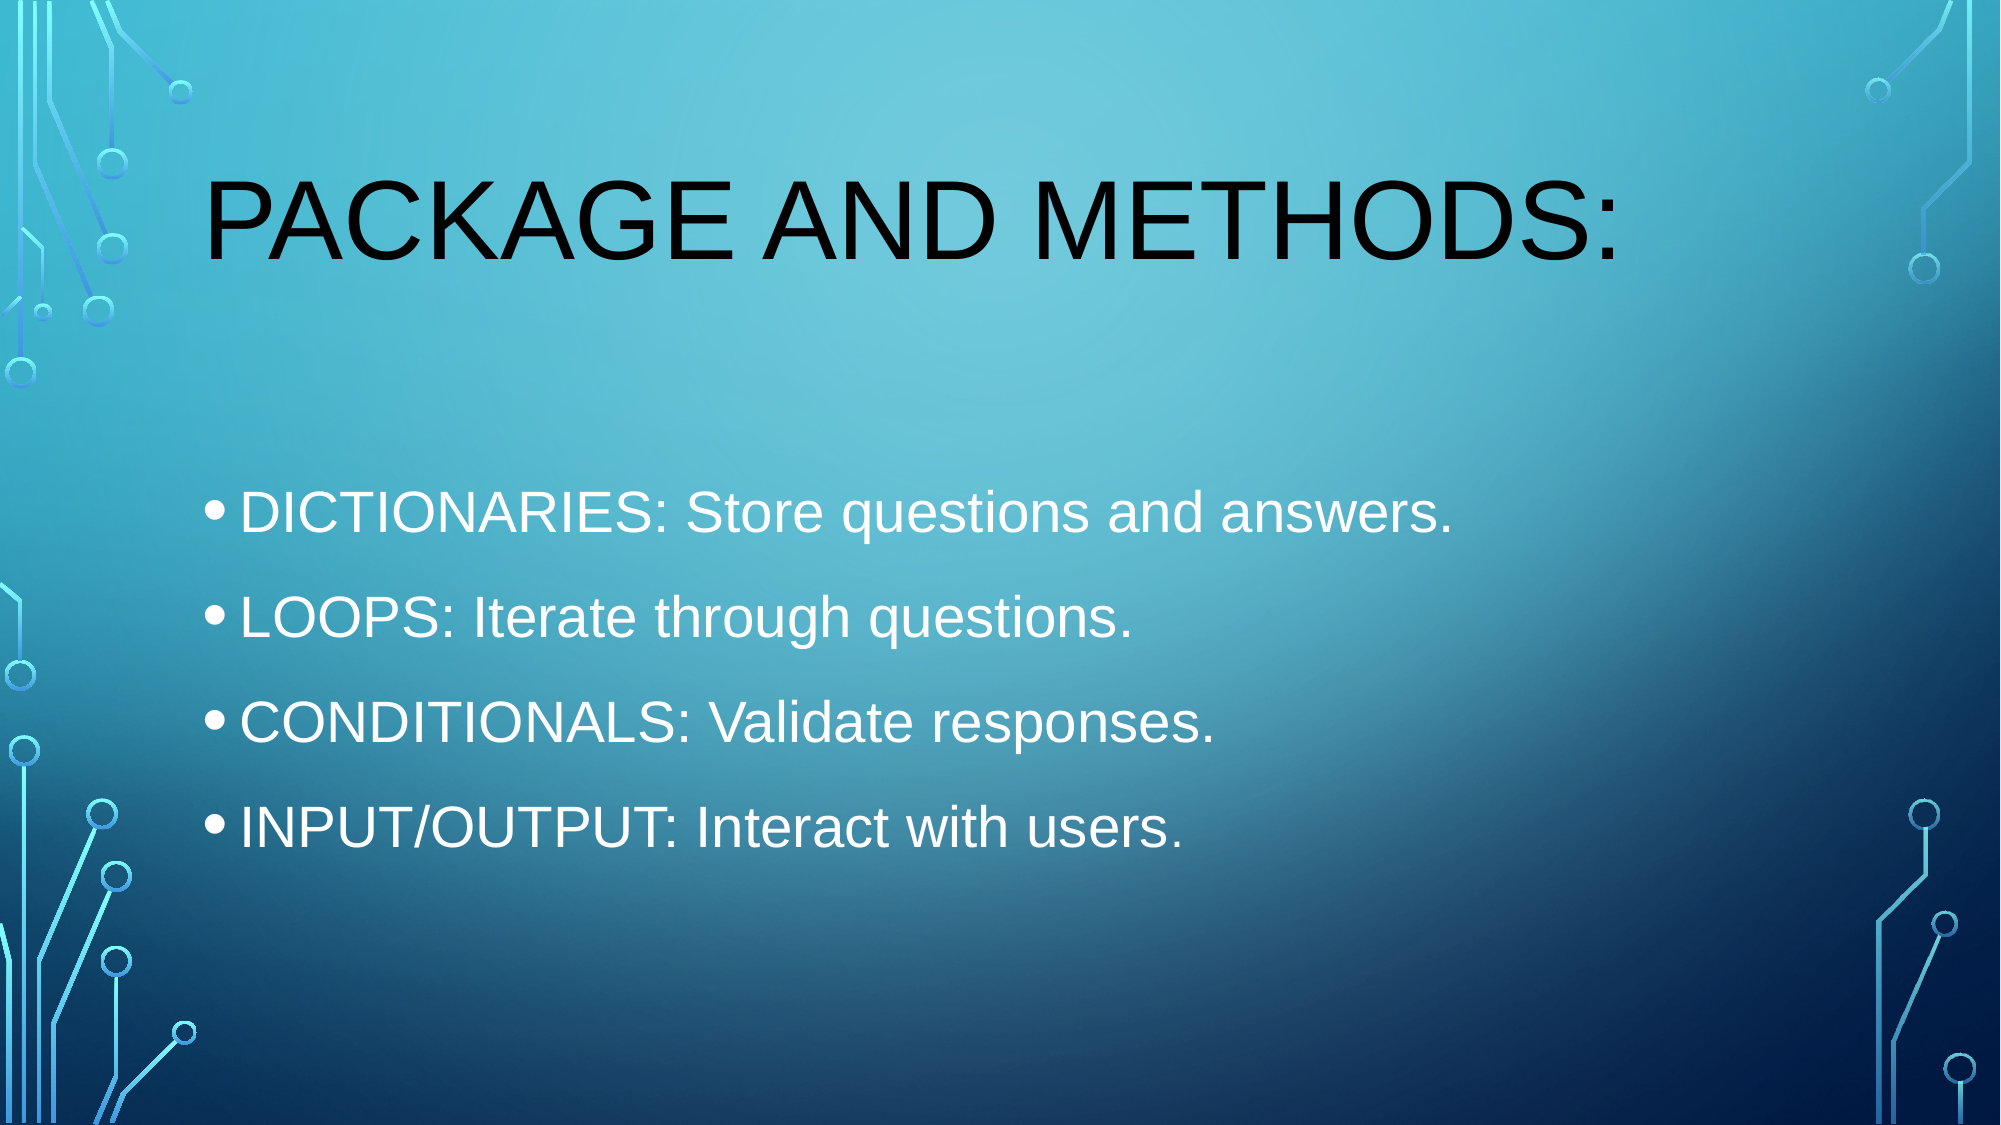

# PACKAGE AND METHODS:
DICTIONARIES: Store questions and answers.
LOOPS: Iterate through questions.
CONDITIONALS: Validate responses.
INPUT/OUTPUT: Interact with users.